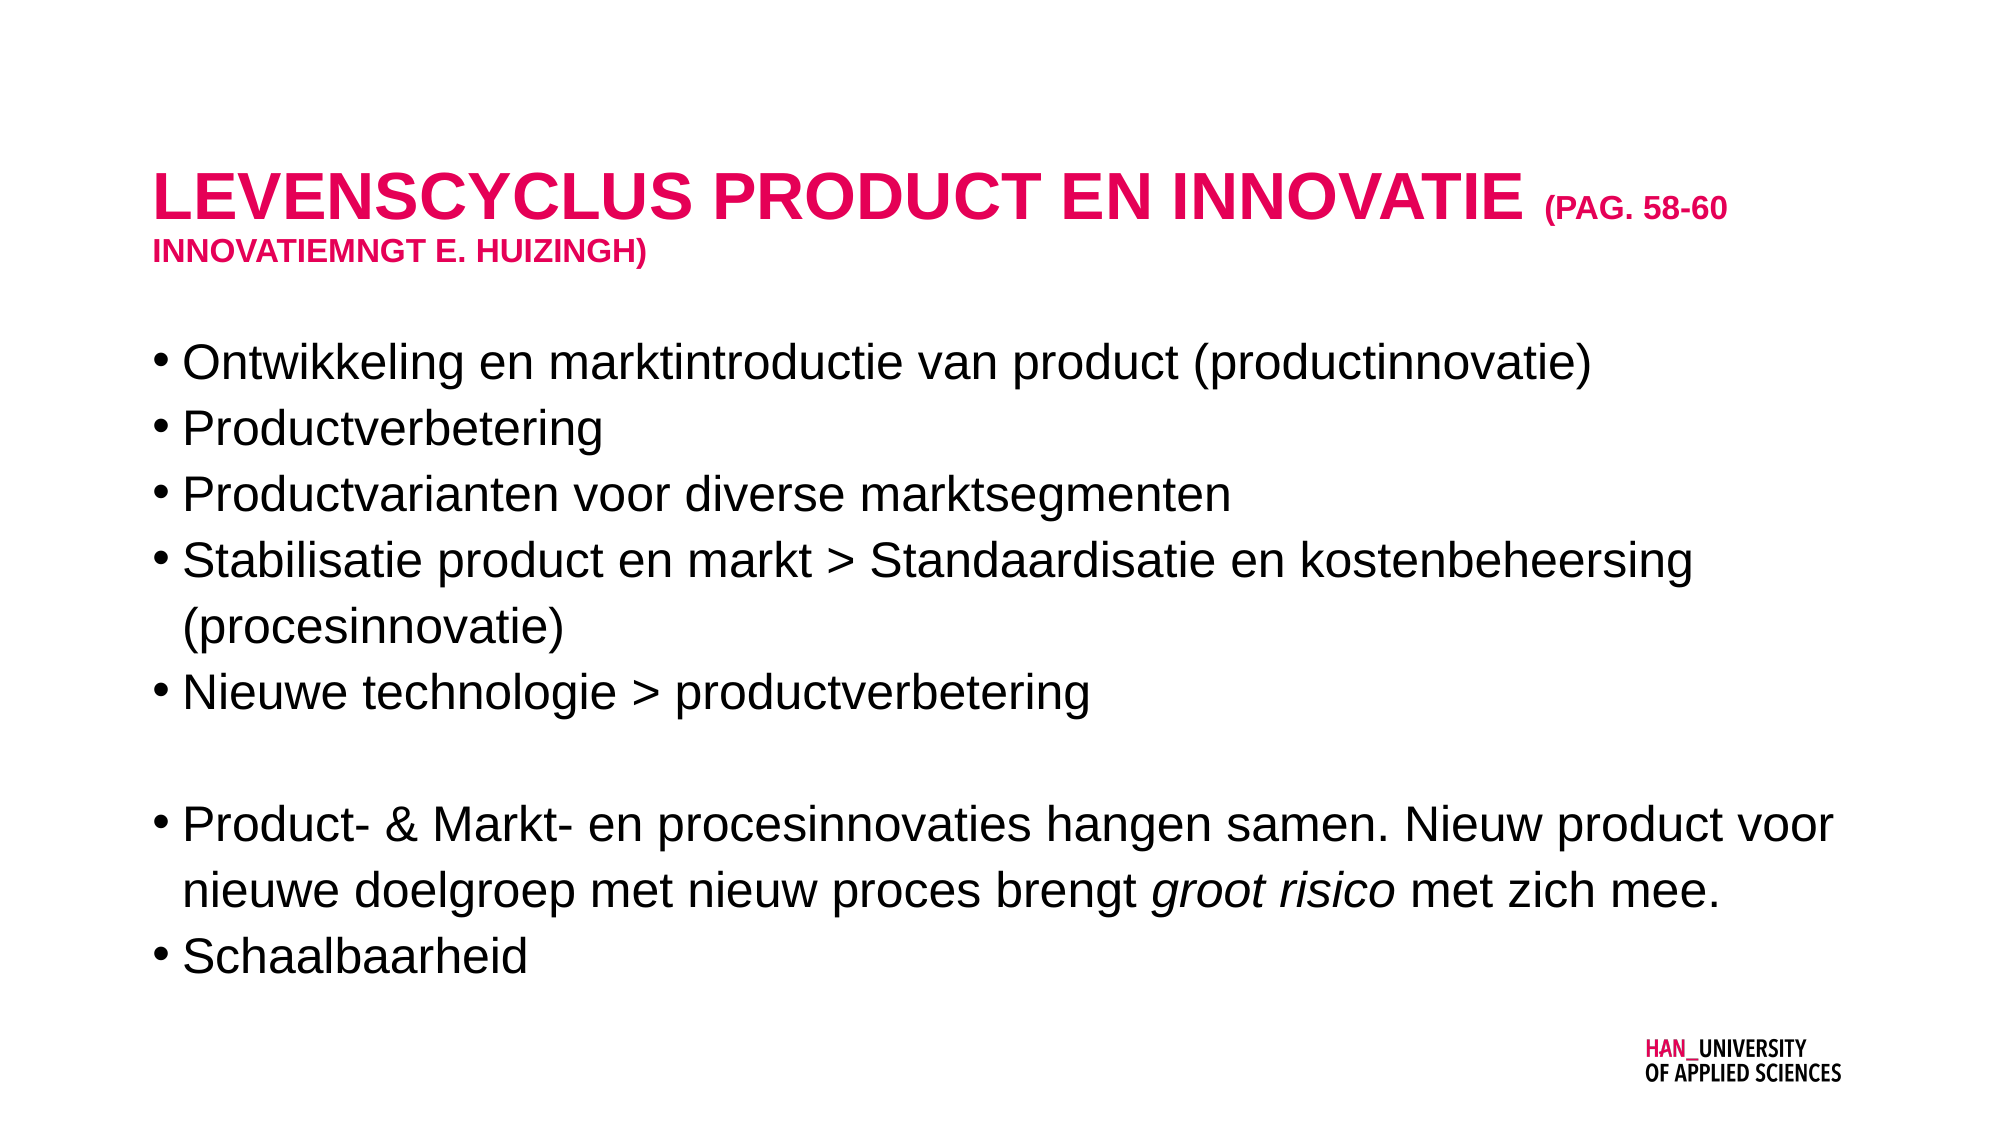

# Levenscyclus product en innovatie (pag. 58-60 INNOVATIEMNGT E. HUIZINGH)
Ontwikkeling en marktintroductie van product (productinnovatie)
Productverbetering
Productvarianten voor diverse marktsegmenten
Stabilisatie product en markt > Standaardisatie en kostenbeheersing (procesinnovatie)
Nieuwe technologie > productverbetering

Product- & Markt- en procesinnovaties hangen samen. Nieuw product voor nieuwe doelgroep met nieuw proces brengt groot risico met zich mee.
Schaalbaarheid